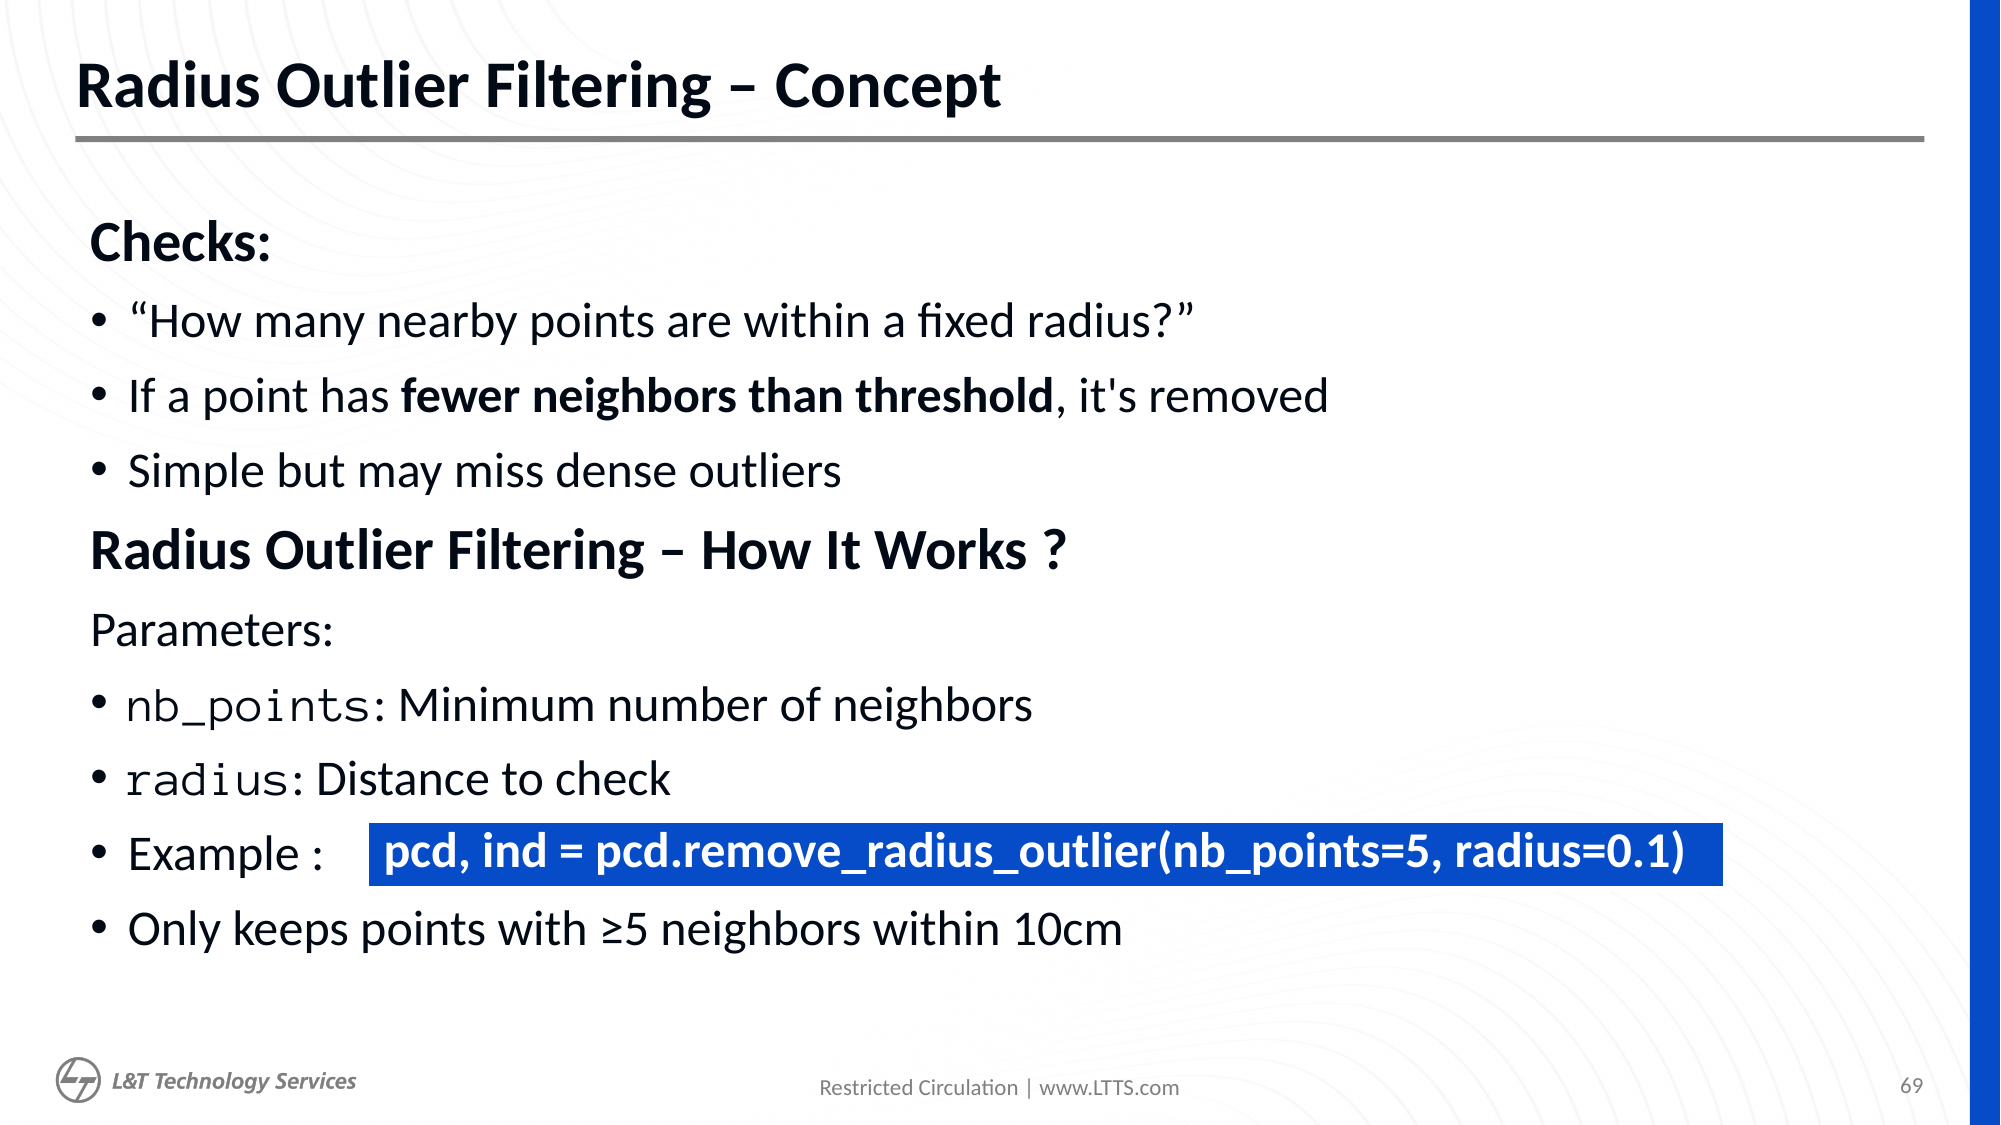

# Radius Outlier Filtering – Concept
Checks:
“How many nearby points are within a fixed radius?”
If a point has fewer neighbors than threshold, it's removed
Simple but may miss dense outliers
Radius Outlier Filtering – How It Works ?
Parameters:
nb_points: Minimum number of neighbors
radius: Distance to check
Example :
Only keeps points with ≥5 neighbors within 10cm
| pcd, ind = pcd.remove\_radius\_outlier(nb\_points=5, radius=0.1) |
| --- |